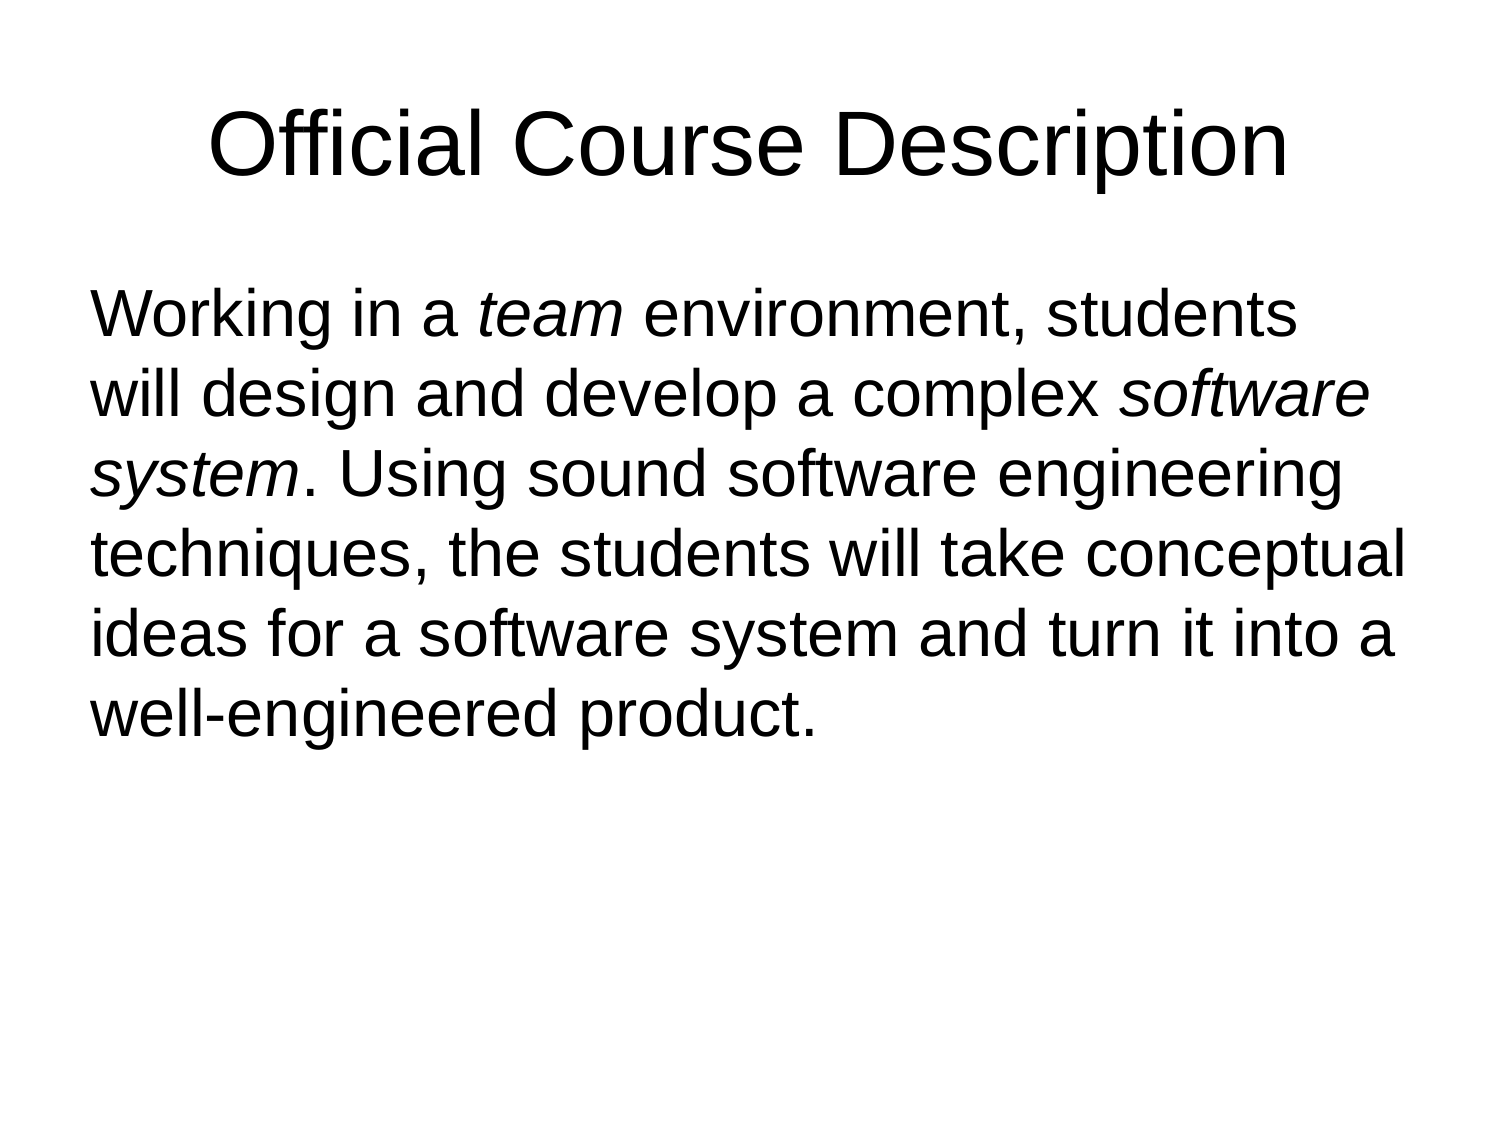

# Official Course Description
Working in a team environment, students will design and develop a complex software system. Using sound software engineering techniques, the students will take conceptual ideas for a software system and turn it into a well-engineered product.